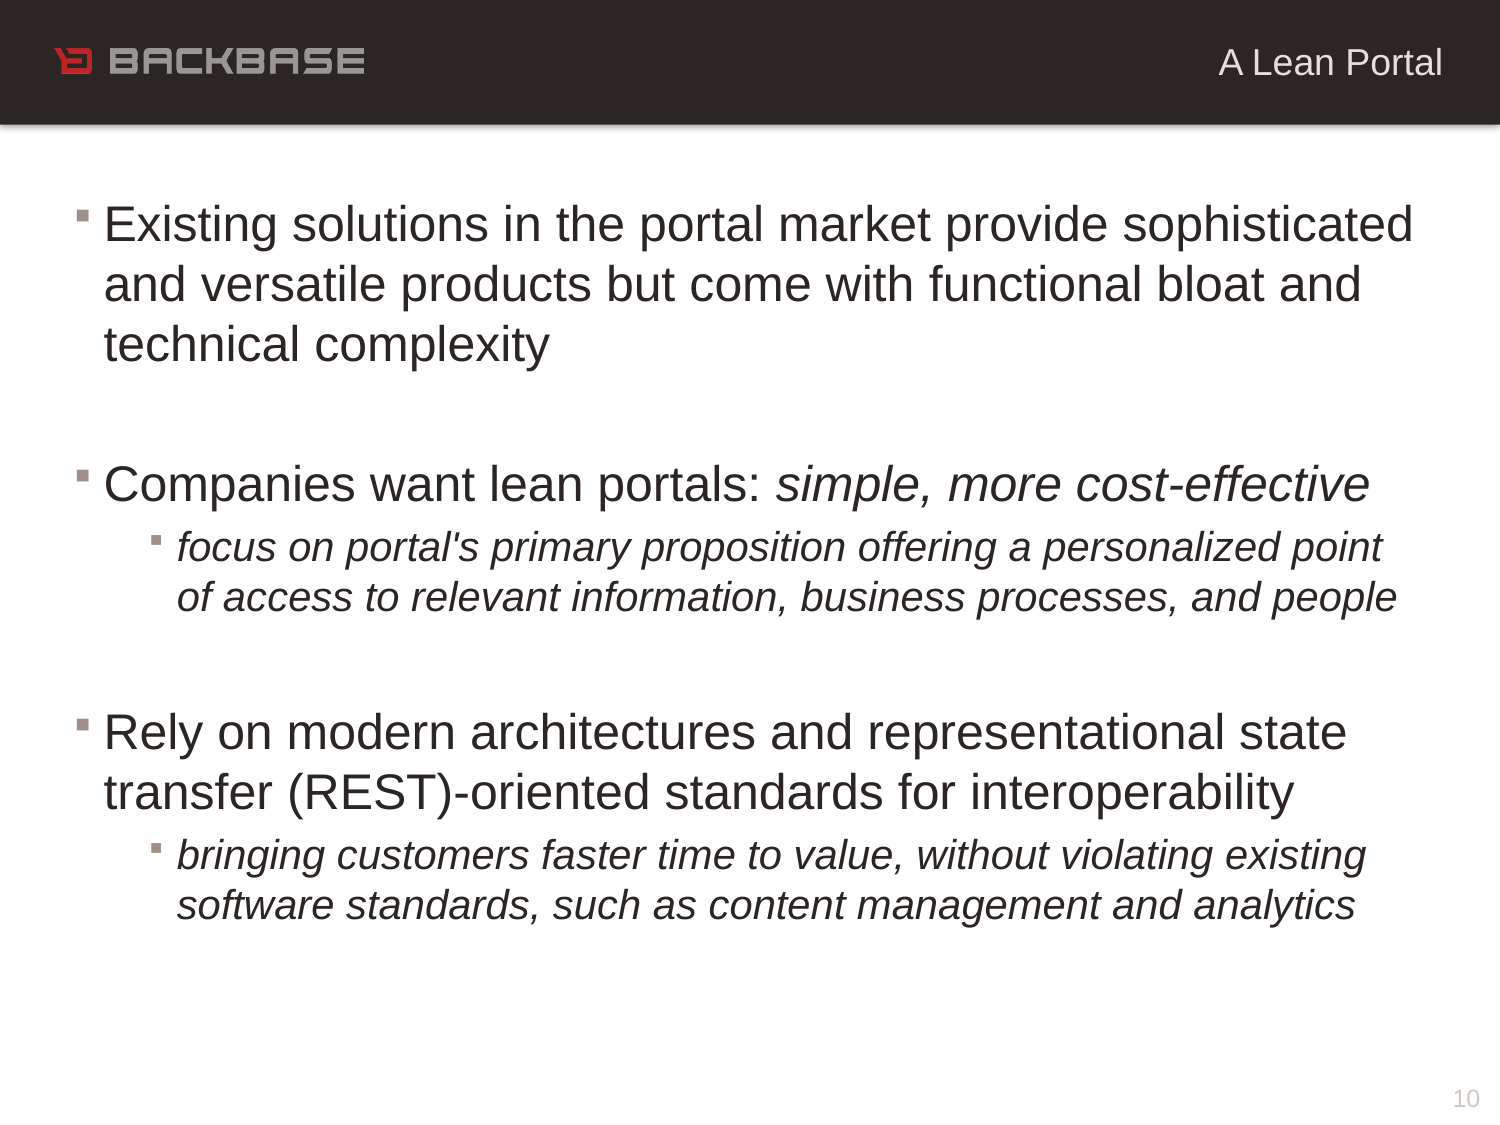

A Lean Portal
Existing solutions in the portal market provide sophisticated and versatile products but come with functional bloat and technical complexity

Companies want lean portals: simple, more cost-effective
focus on portal's primary proposition offering a personalized point of access to relevant information, business processes, and people

Rely on modern architectures and representational state transfer (REST)-oriented standards for interoperability
bringing customers faster time to value, without violating existing software standards, such as content management and analytics

10